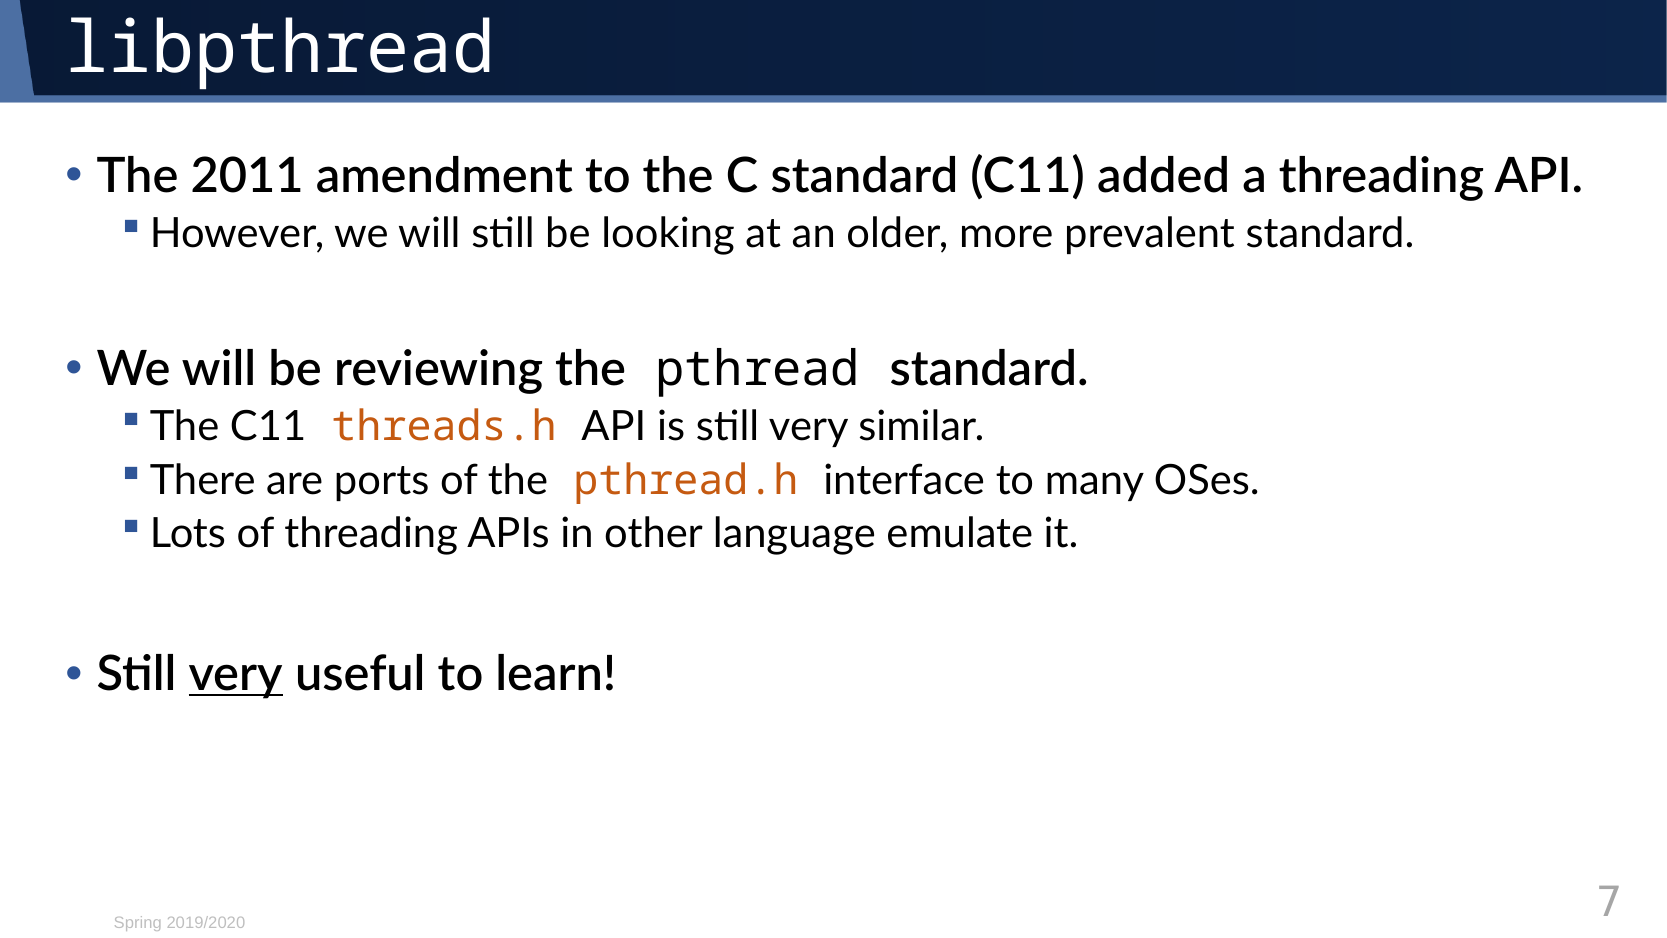

# libpthread
The 2011 amendment to the C standard (C11) added a threading API.
However, we will still be looking at an older, more prevalent standard.

We will be reviewing the pthread standard.
The C11 threads.h API is still very similar.
There are ports of the pthread.h interface to many OSes.
Lots of threading APIs in other language emulate it.

Still very useful to learn!

Spring 2019/2020